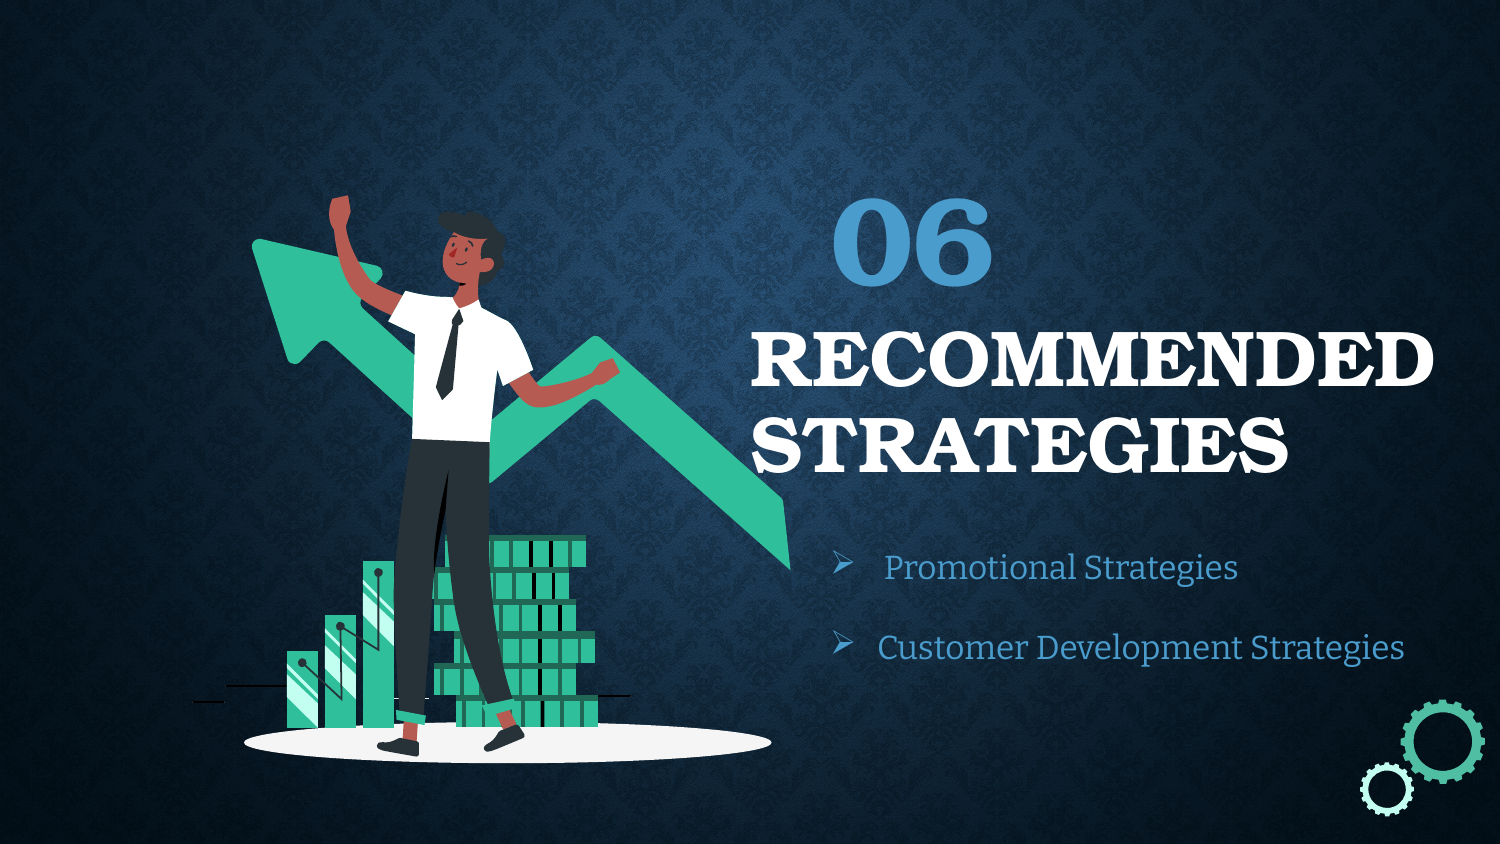

06

# Recommended Strategies
 Promotional Strategies

Customer Development Strategies